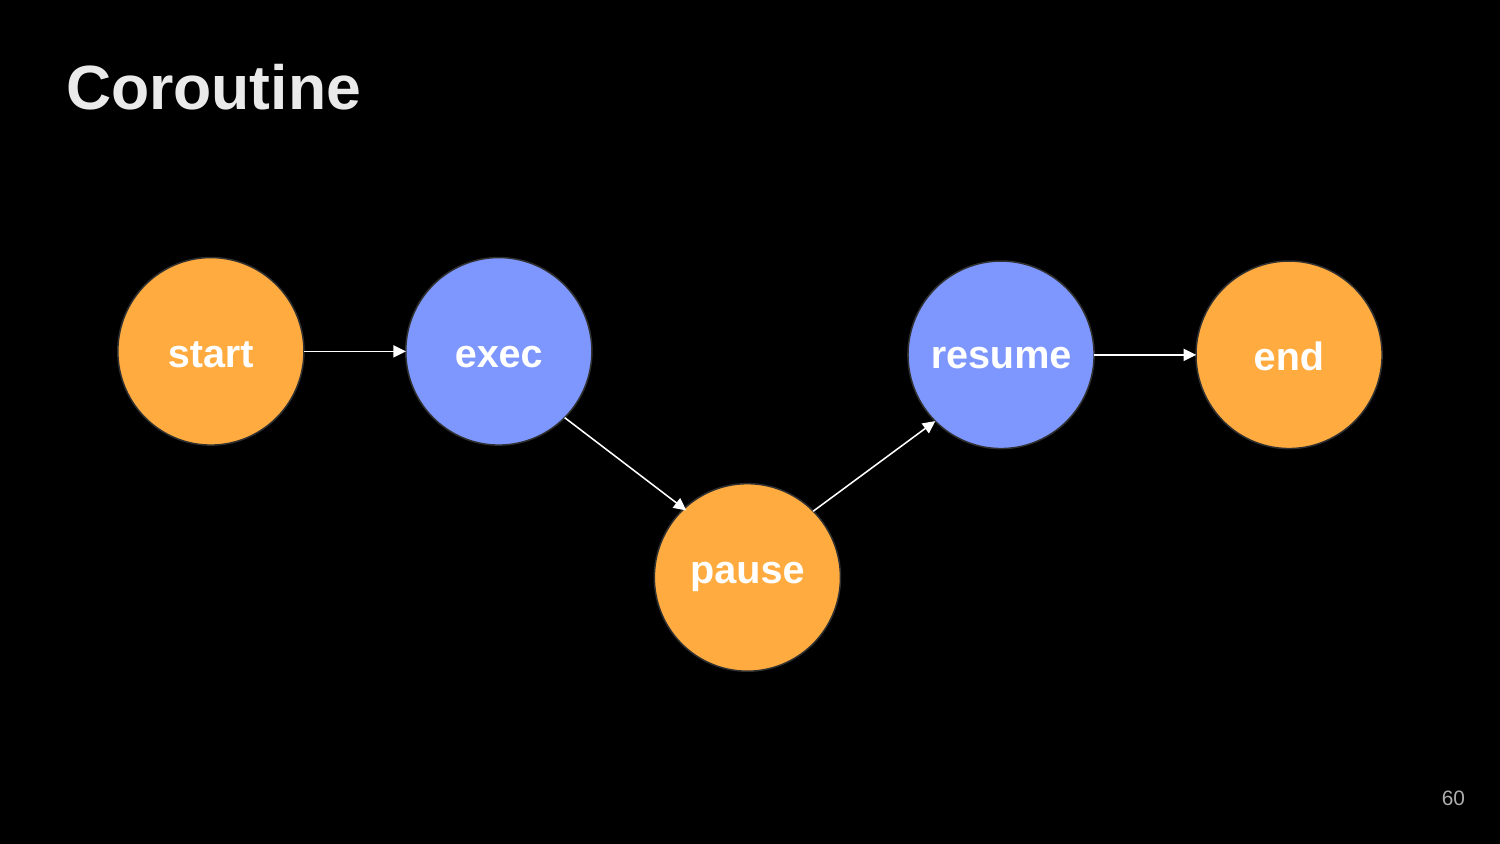

Coroutine
start
exec

end
resume

pause
60